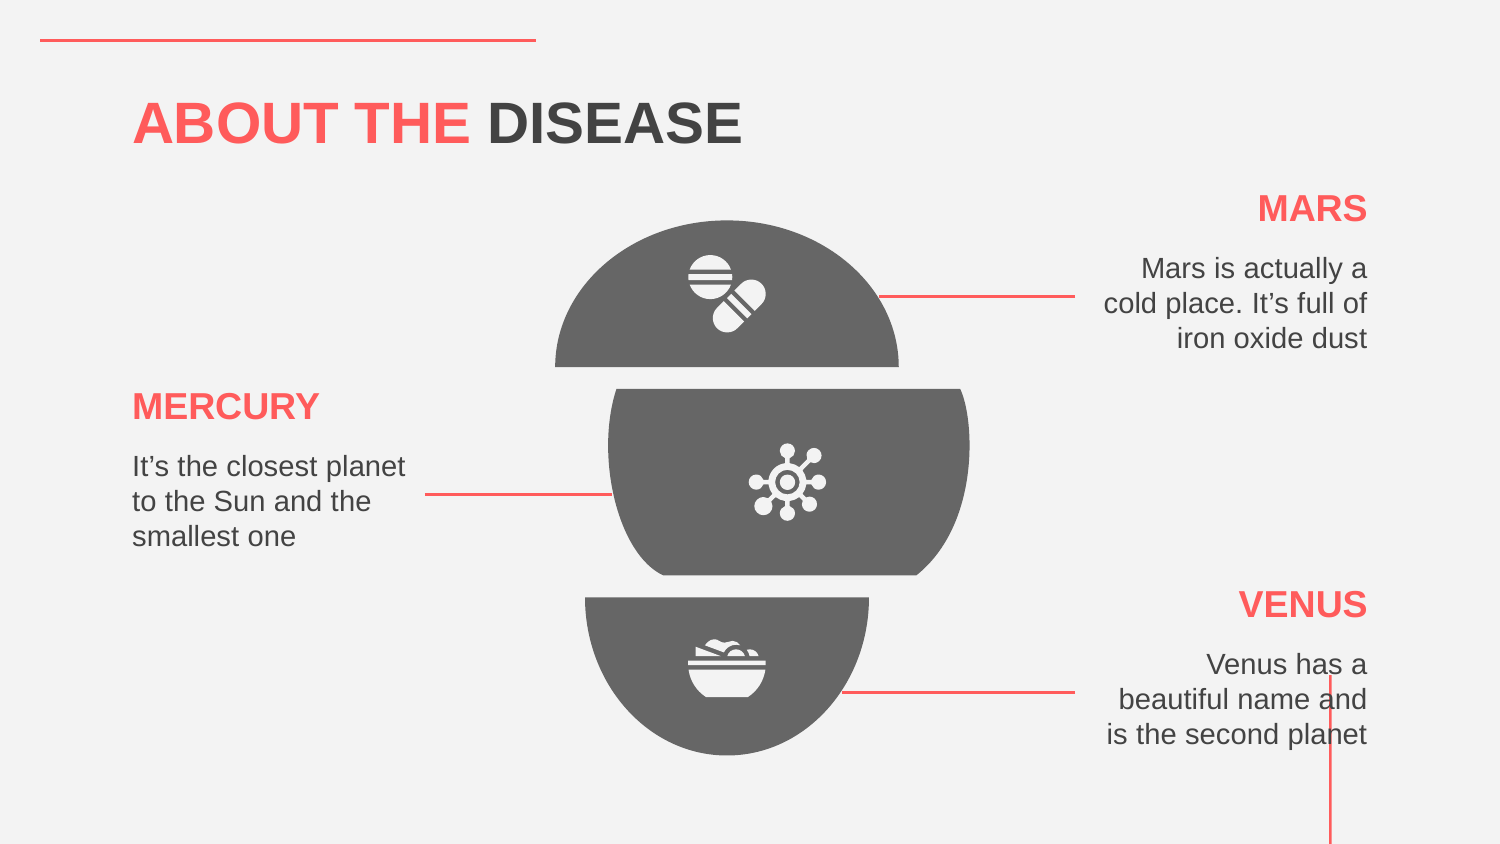

# ABOUT THE DISEASE
MARS

Mars is actually a cold place. It’s full of iron oxide dust

MERCURY

It’s the closest planet to the Sun and the smallest one

VENUS

Venus has a beautiful name and is the second planet